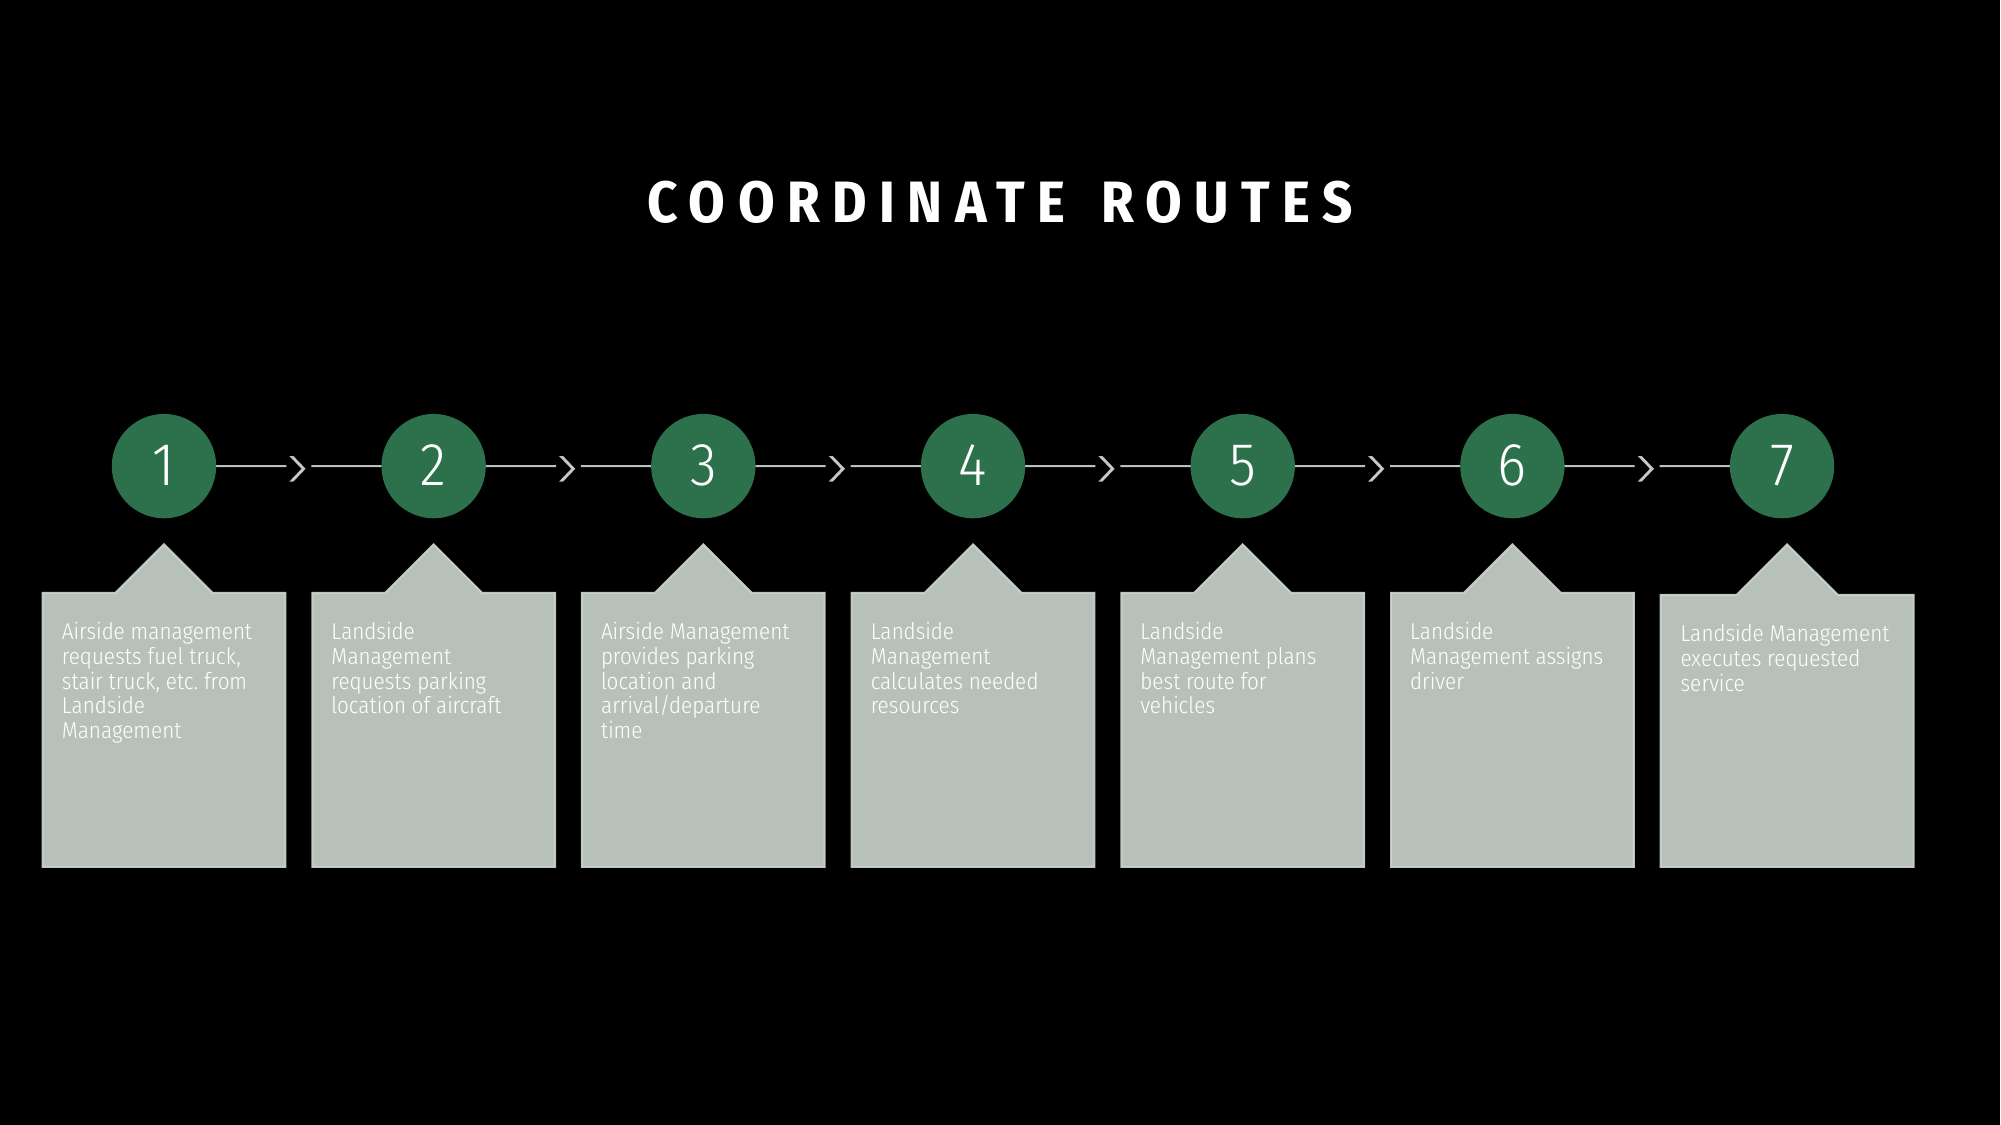

# Coordinate routes
1
Airside management requests fuel truck, stair truck, etc. from Landside Management
2
Landside Management requests parking location of aircraft
3
Airside Management provides parking location and arrival/departure time
4
Landside Management calculates needed resources
5
Landside Management plans best route for vehicles
6
Landside Management assigns driver
7
Landside Management executes requested service
1
Airside Management requests flight information from Terminal management (scheduled departure/arrival)
2
Terminal Management adjusts departure/landing time according to check-in status of passengers
3
Airside Management provides actual departure/landing time (possible delays)
4
Terminal Management displays possibly changed flight information to passengers
5
Terminal Management coordinates baggage and passenger transportation according to aircraft status